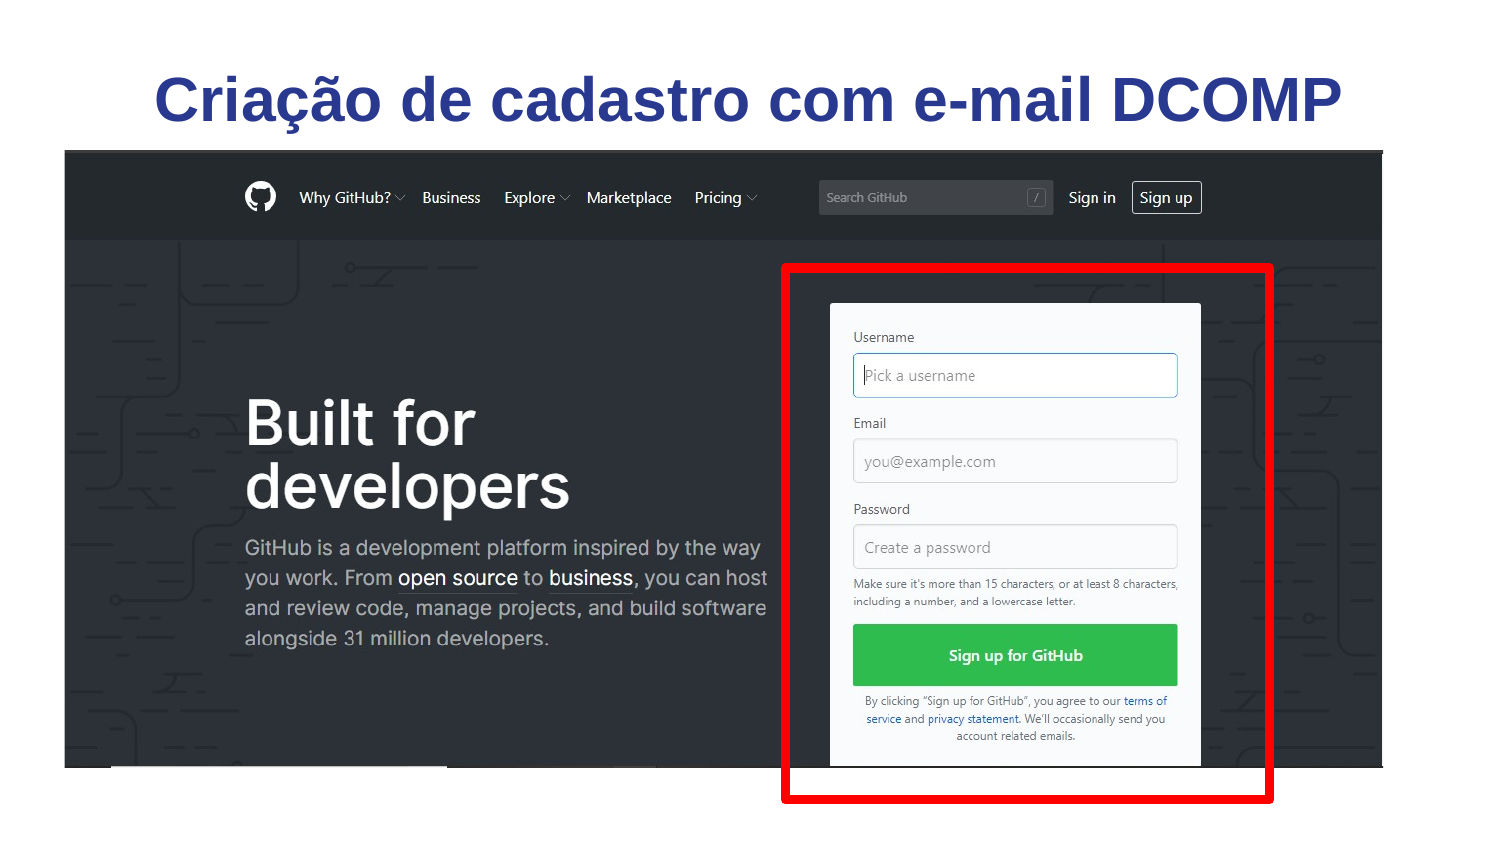

# Criação de cadastro com e-mail DCOMP